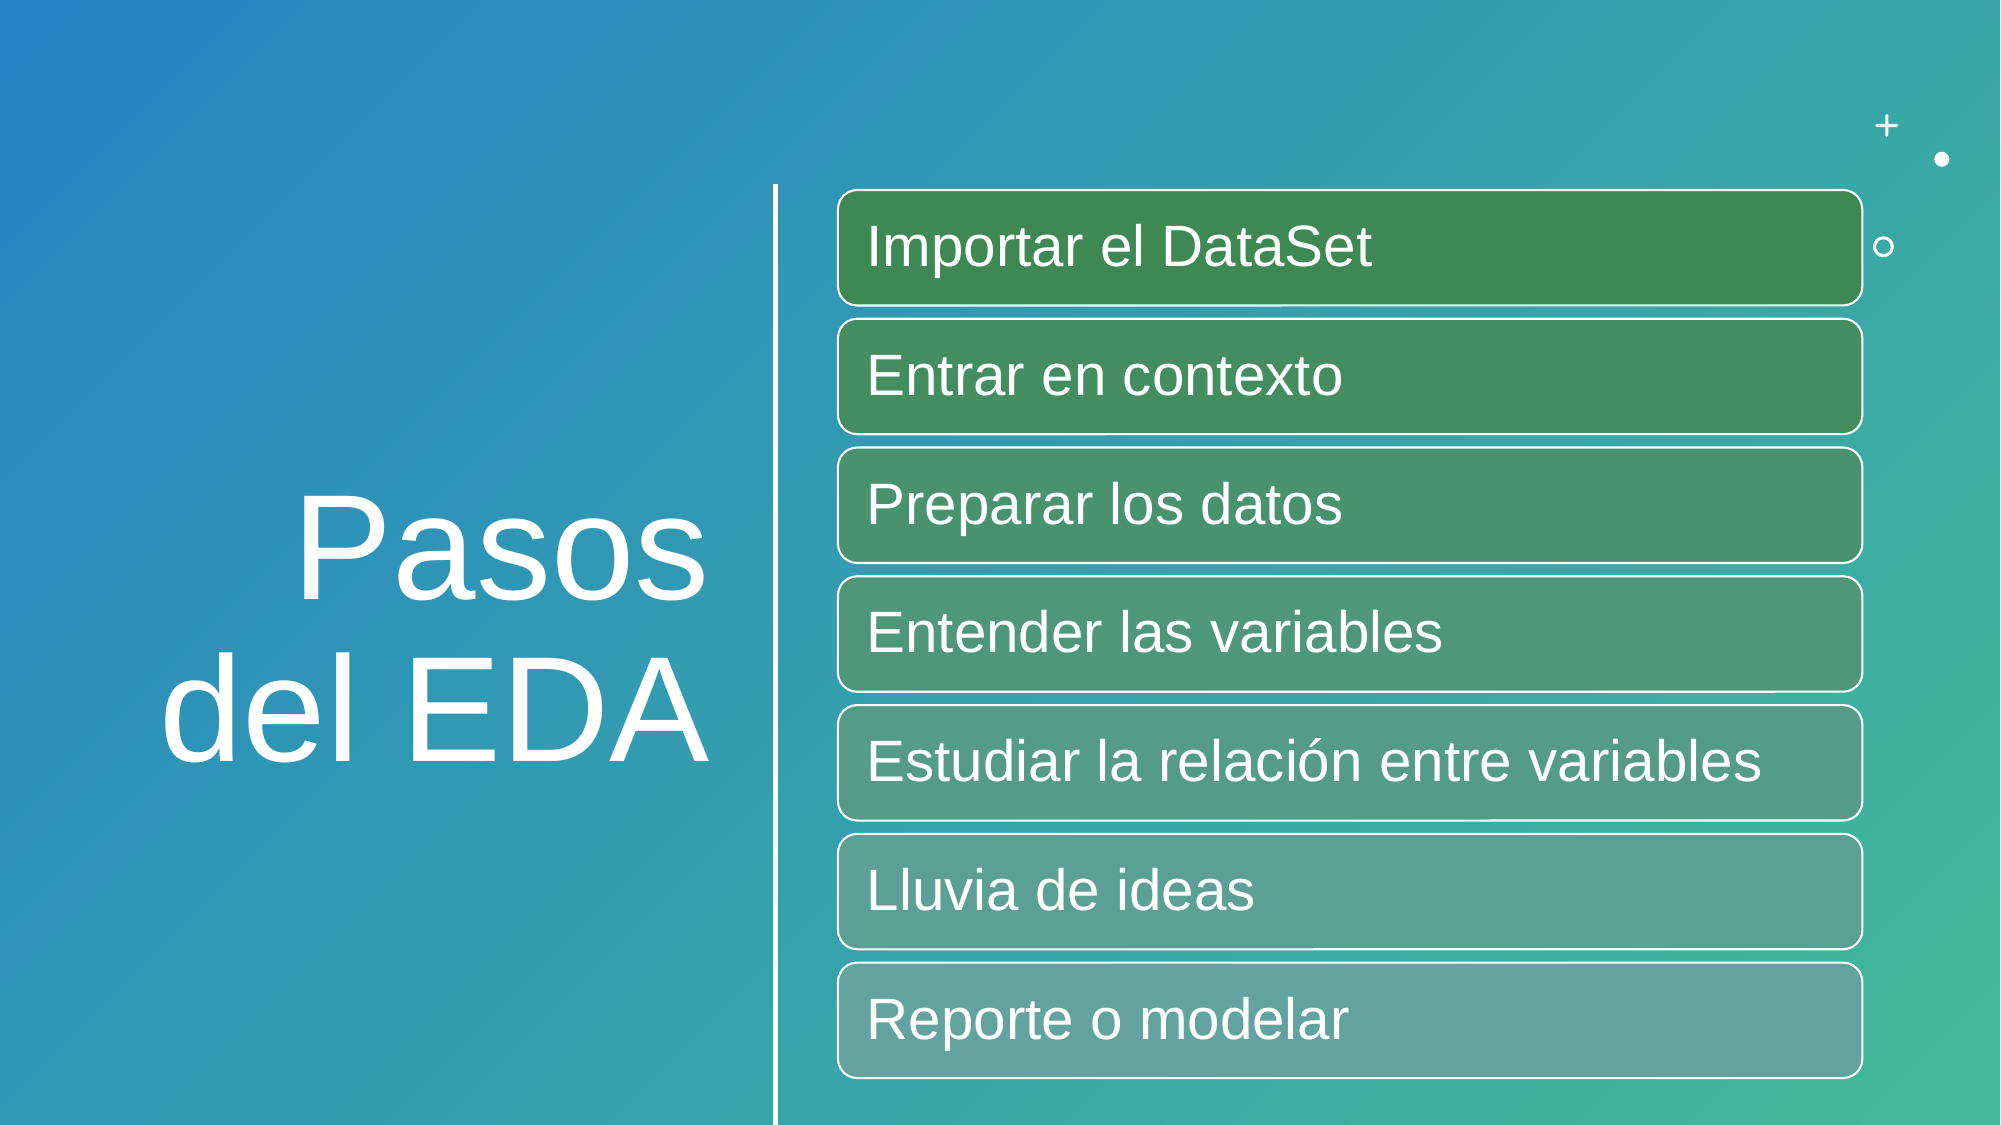

# Pasos del EDA
Importar el DataSet
Entrar en contexto
Preparar los datos
Entender las variables
Estudiar la relación entre variables
Lluvia de ideas
Reporte o modelar